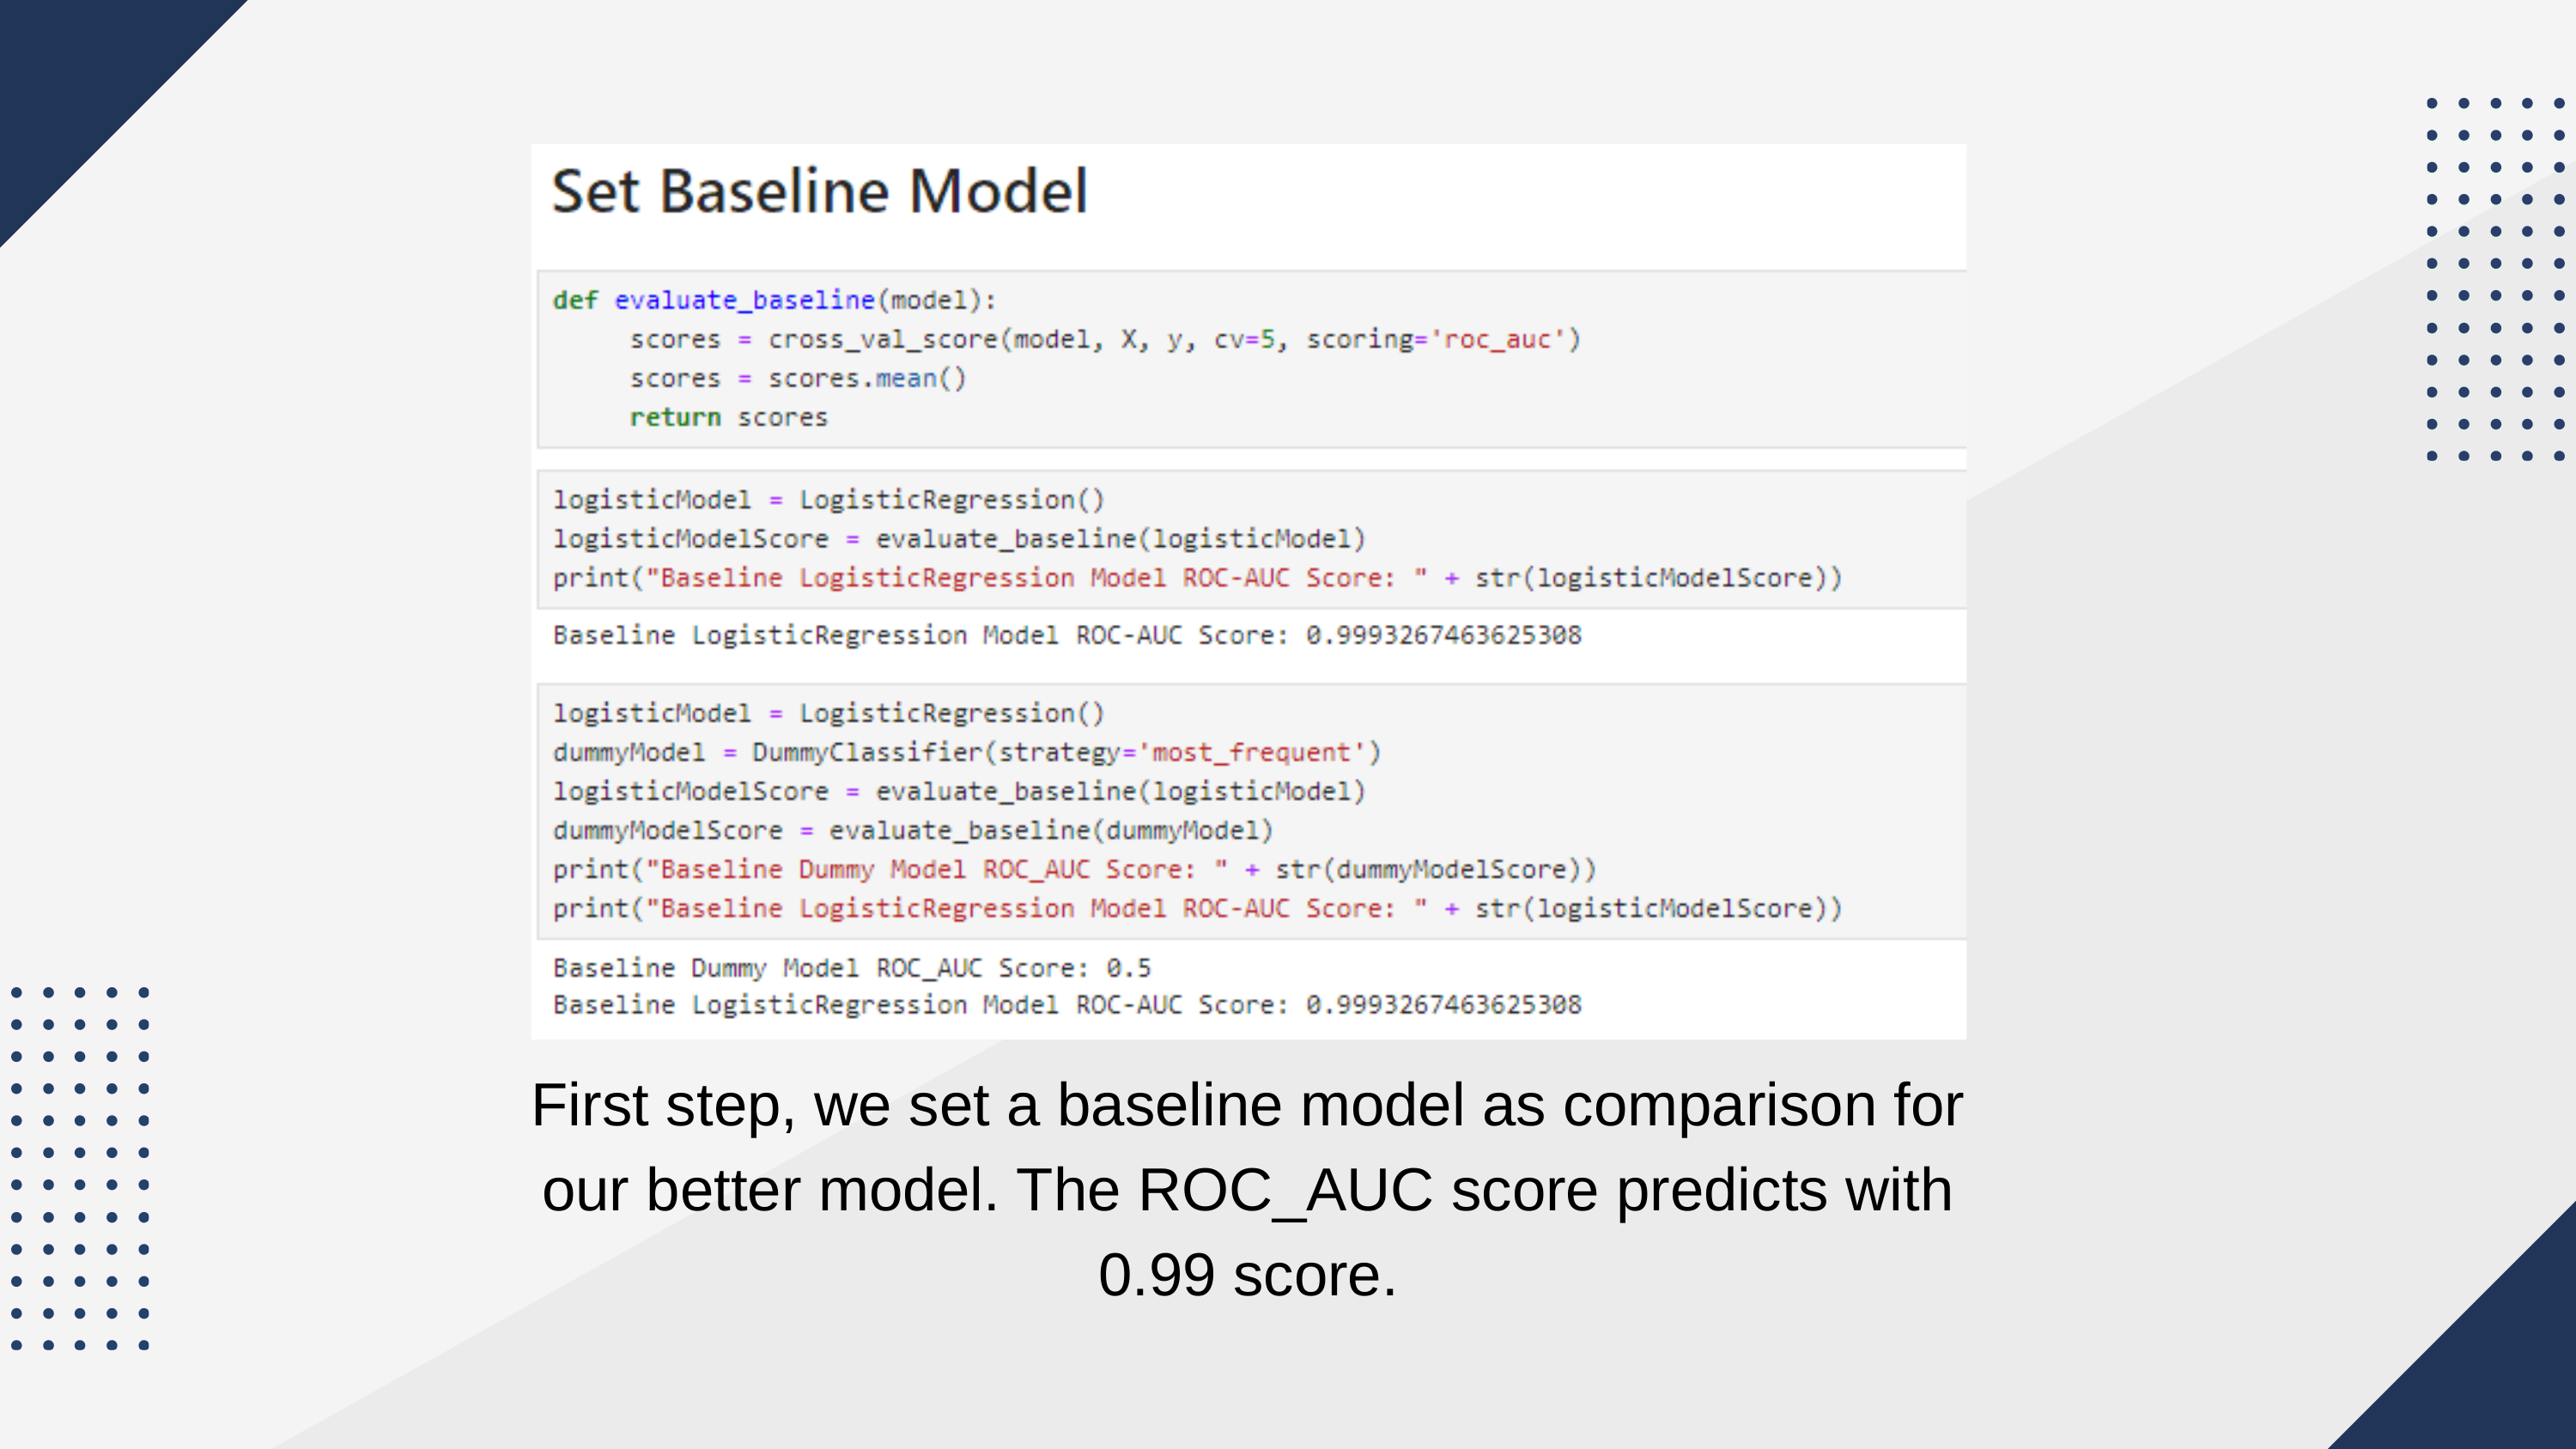

First step, we set a baseline model as comparison for our better model. The ROC_AUC score predicts with 0.99 score.